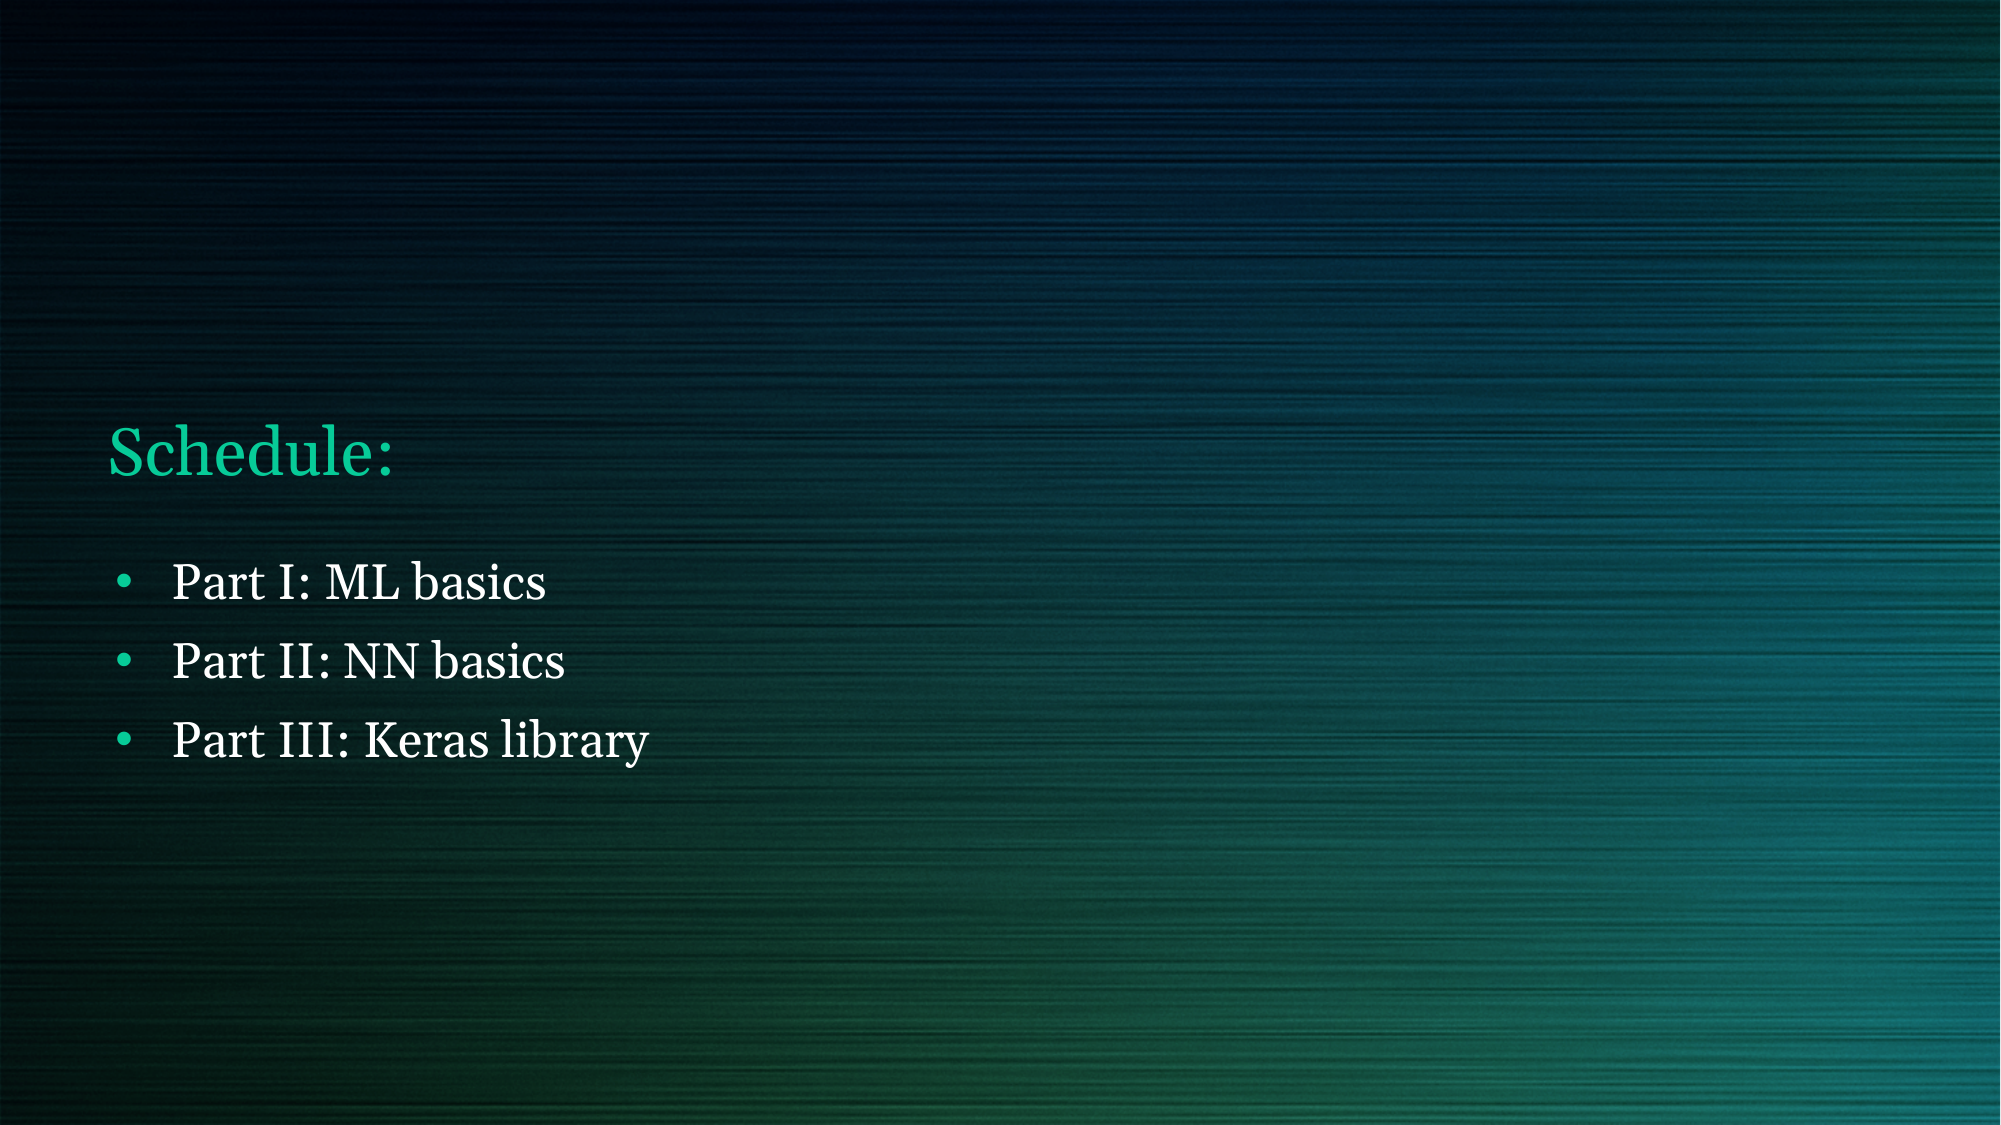

# Schedule:
Part I: ML basics
Part II: NN basics
Part III: Keras library